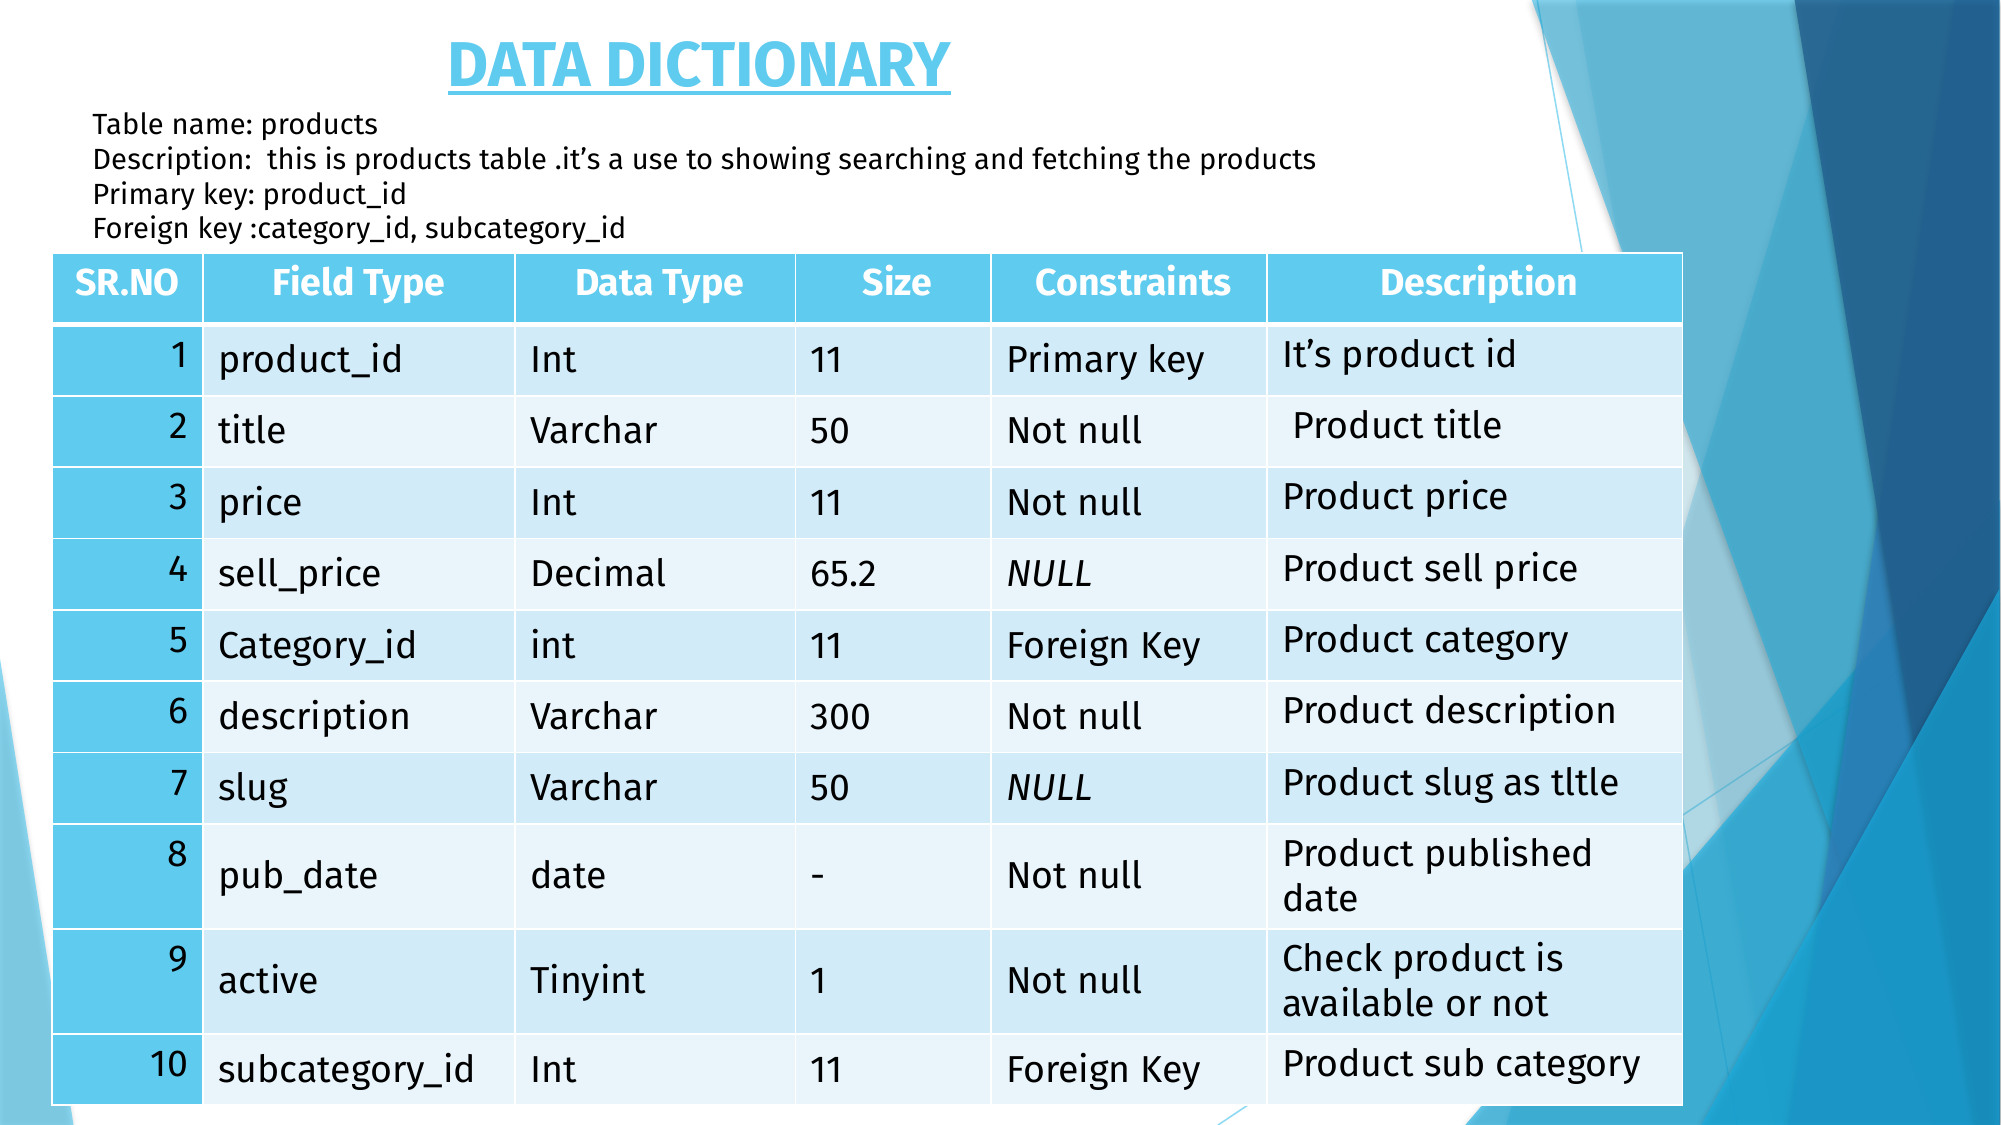

# DATA DICTIONARY
Table name: products
Description:  this is products table .it’s a use to showing searching and fetching the products
Primary key: product_id
Foreign key :category_id, subcategory_id
| SR.NO | Field Type | Data Type | Size | Constraints | Description |
| --- | --- | --- | --- | --- | --- |
| 1 | product\_id | Int | 11 | Primary key | It’s product id |
| 2 | title | Varchar | 50 | Not null | Product title |
| 3 | price | Int | 11 | Not null | Product price |
| 4 | sell\_price | Decimal | 65.2 | NULL | Product sell price |
| 5 | Category\_id | int | 11 | Foreign Key | Product category |
| 6 | description | Varchar | 300 | Not null | Product description |
| 7 | slug | Varchar | 50 | NULL | Product slug as tltle |
| 8 | pub\_date | date | - | Not null | Product published date |
| 9 | active | Tinyint | 1 | Not null | Check product is available or not |
| 10 | subcategory\_id | Int | 11 | Foreign Key | Product sub category |